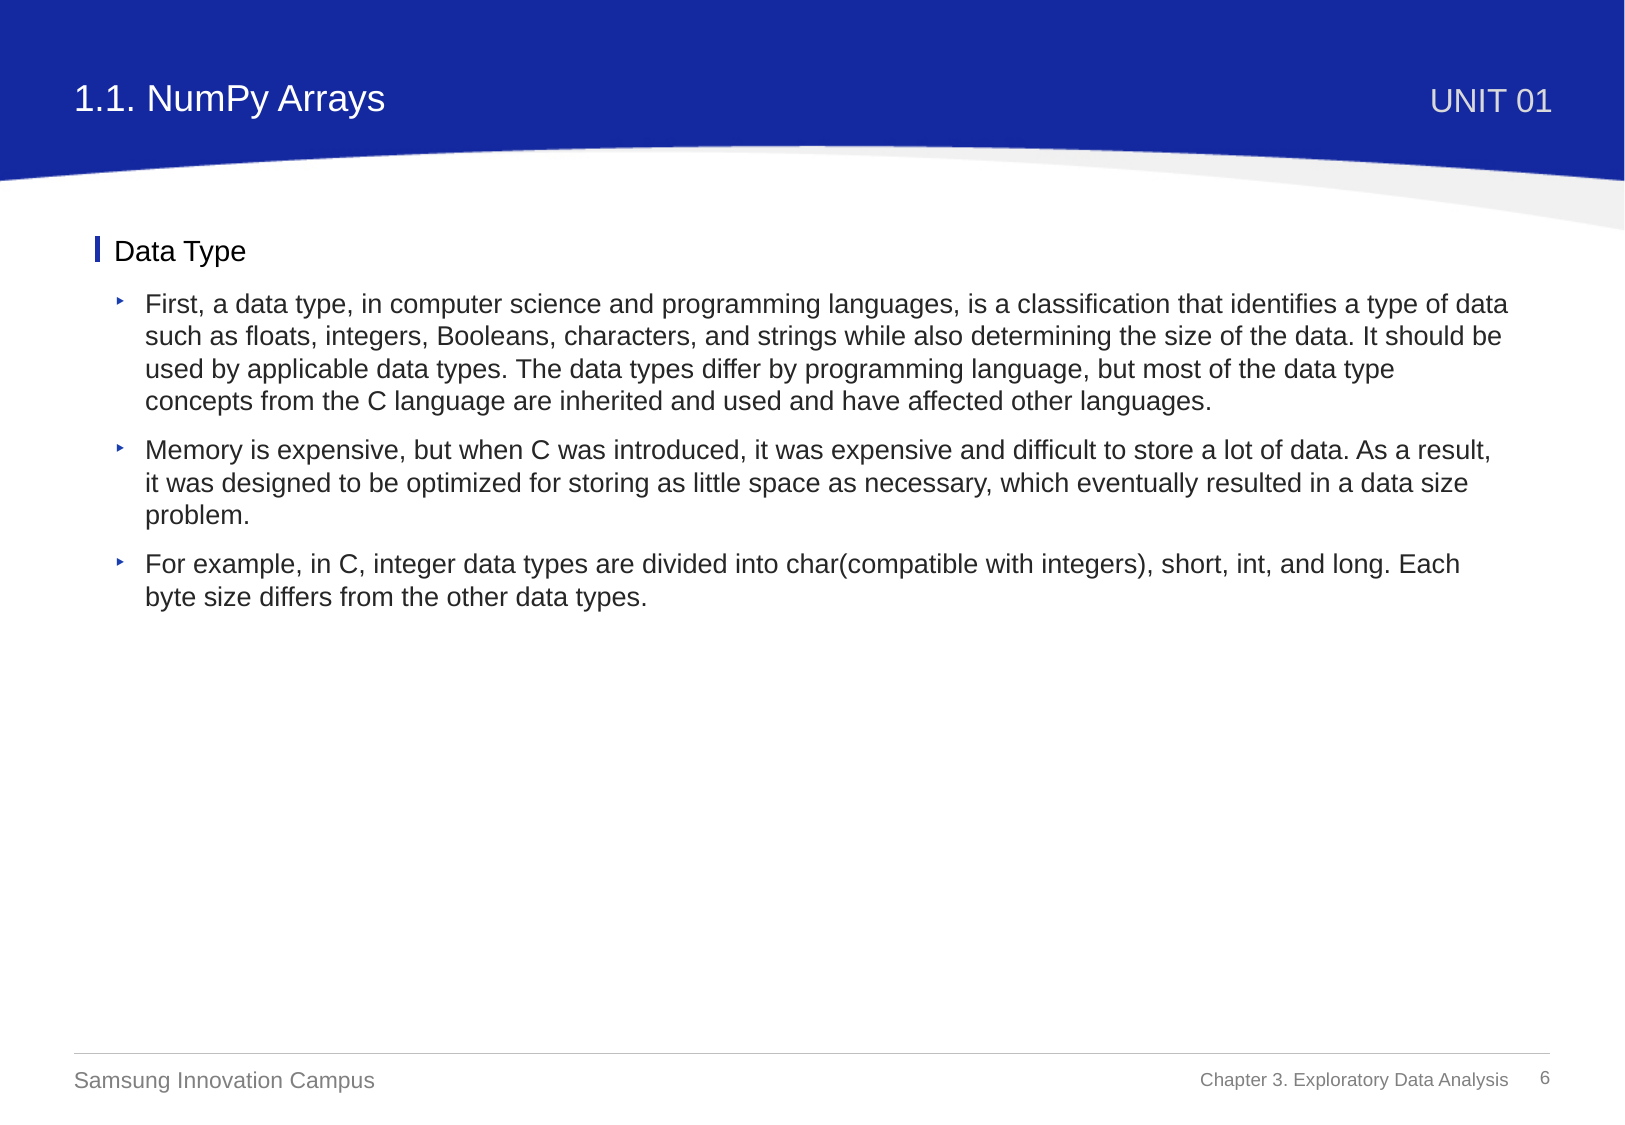

1.1. NumPy Arrays
UNIT 01
Data Type
First, a data type, in computer science and programming languages, is a classification that identifies a type of data such as floats, integers, Booleans, characters, and strings while also determining the size of the data. It should be used by applicable data types. The data types differ by programming language, but most of the data type concepts from the C language are inherited and used and have affected other languages.
Memory is expensive, but when C was introduced, it was expensive and difficult to store a lot of data. As a result, it was designed to be optimized for storing as little space as necessary, which eventually resulted in a data size problem.
For example, in C, integer data types are divided into char(compatible with integers), short, int, and long. Each byte size differs from the other data types.